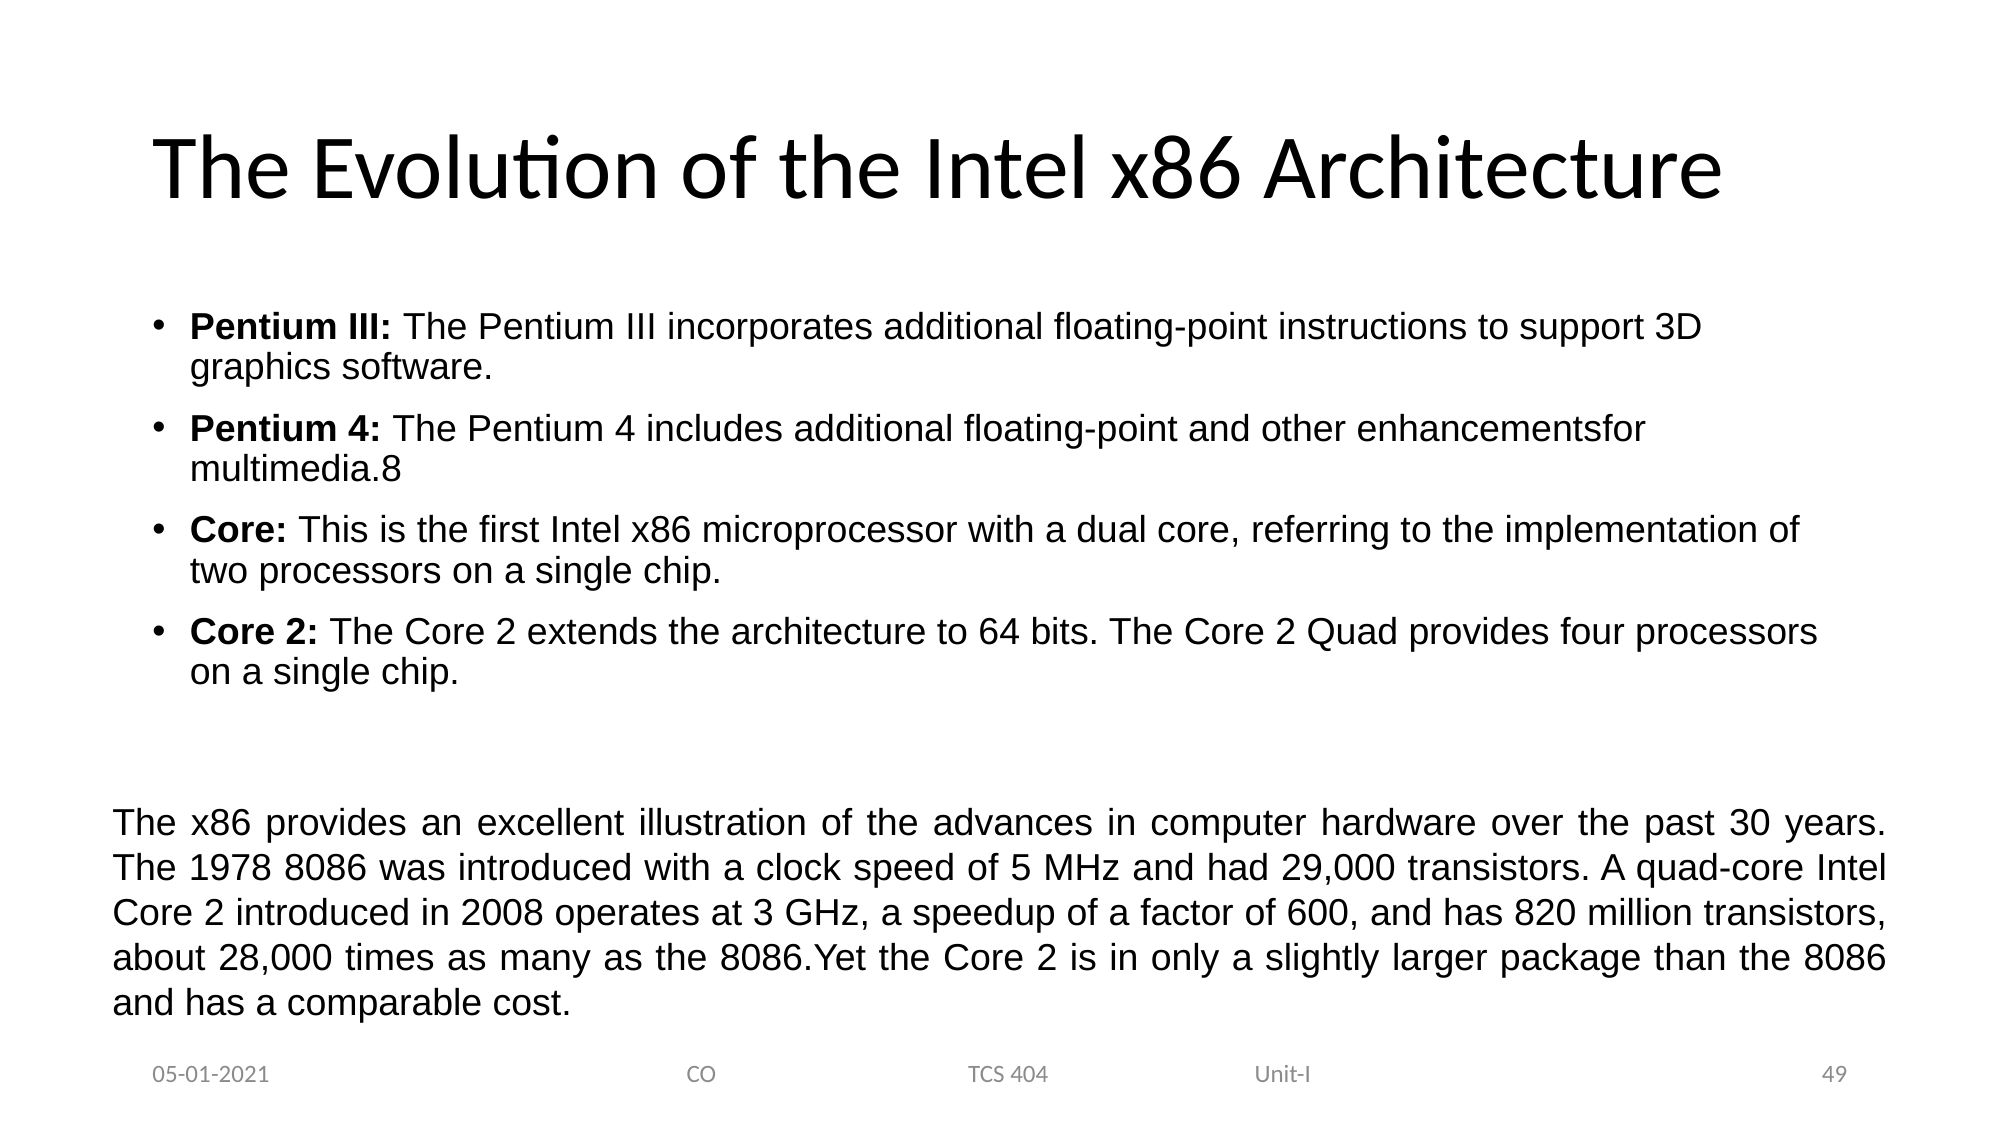

# The Evolution of the Intel x86 Architecture
Pentium III: The Pentium III incorporates additional floating-point instructions to support 3D graphics software.
Pentium 4: The Pentium 4 includes additional floating-point and other enhancementsfor multimedia.8
Core: This is the first Intel x86 microprocessor with a dual core, referring to the implementation of two processors on a single chip.
Core 2: The Core 2 extends the architecture to 64 bits. The Core 2 Quad provides four processors on a single chip.

The x86 provides an excellent illustration of the advances in computer hardware over the past 30 years. The 1978 8086 was introduced with a clock speed of 5 MHz and had 29,000 transistors. A quad-core Intel Core 2 introduced in 2008 operates at 3 GHz, a speedup of a factor of 600, and has 820 million transistors, about 28,000 times as many as the 8086.Yet the Core 2 is in only a slightly larger package than the 8086 and has a comparable cost.
05-01-2021
CO                                            TCS 404                                    Unit-I
49